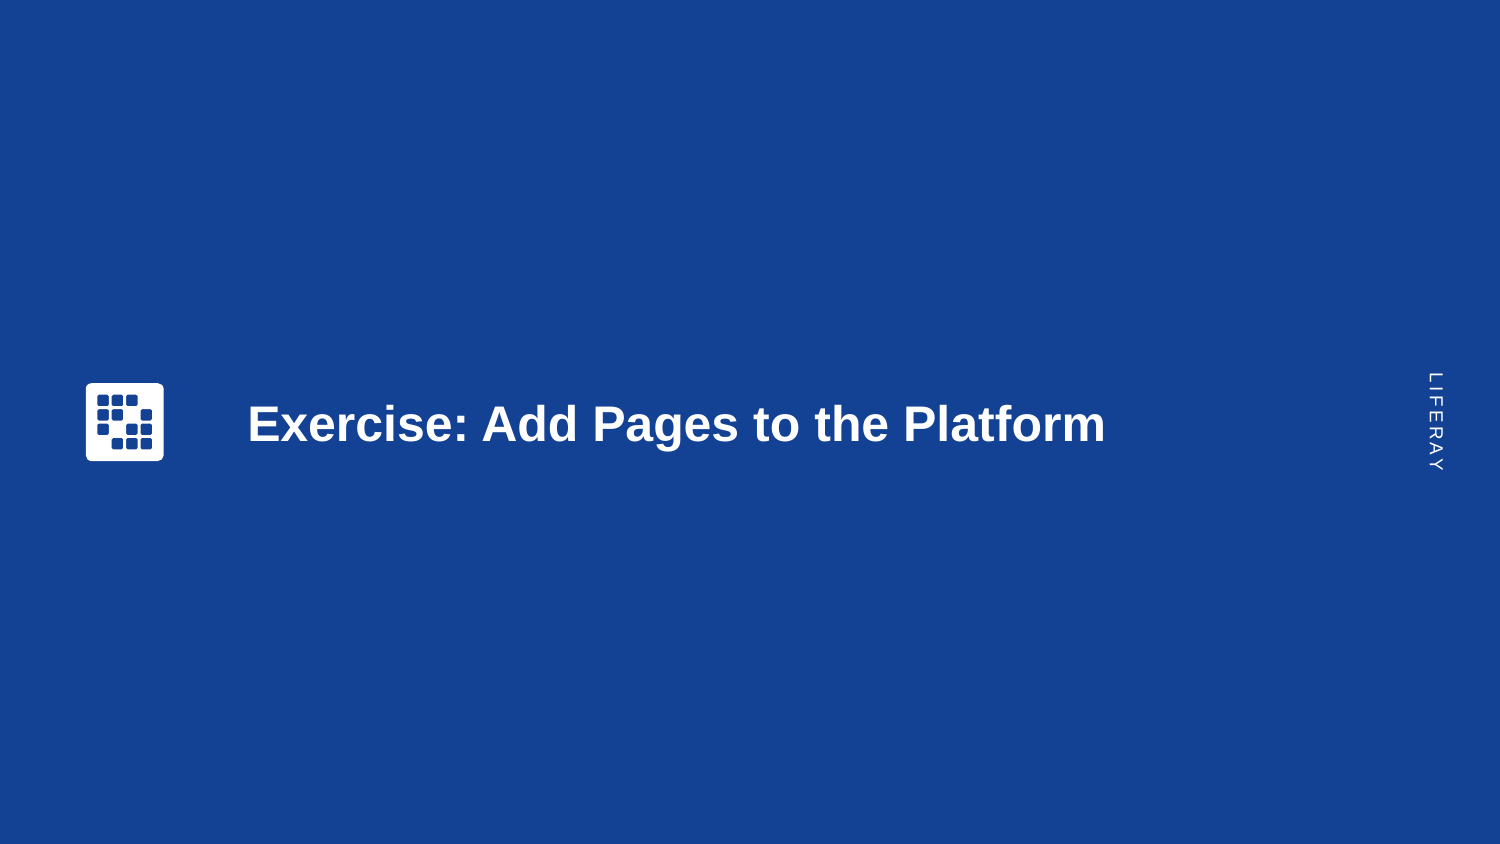

# Exercise: Add Pages to the Platform